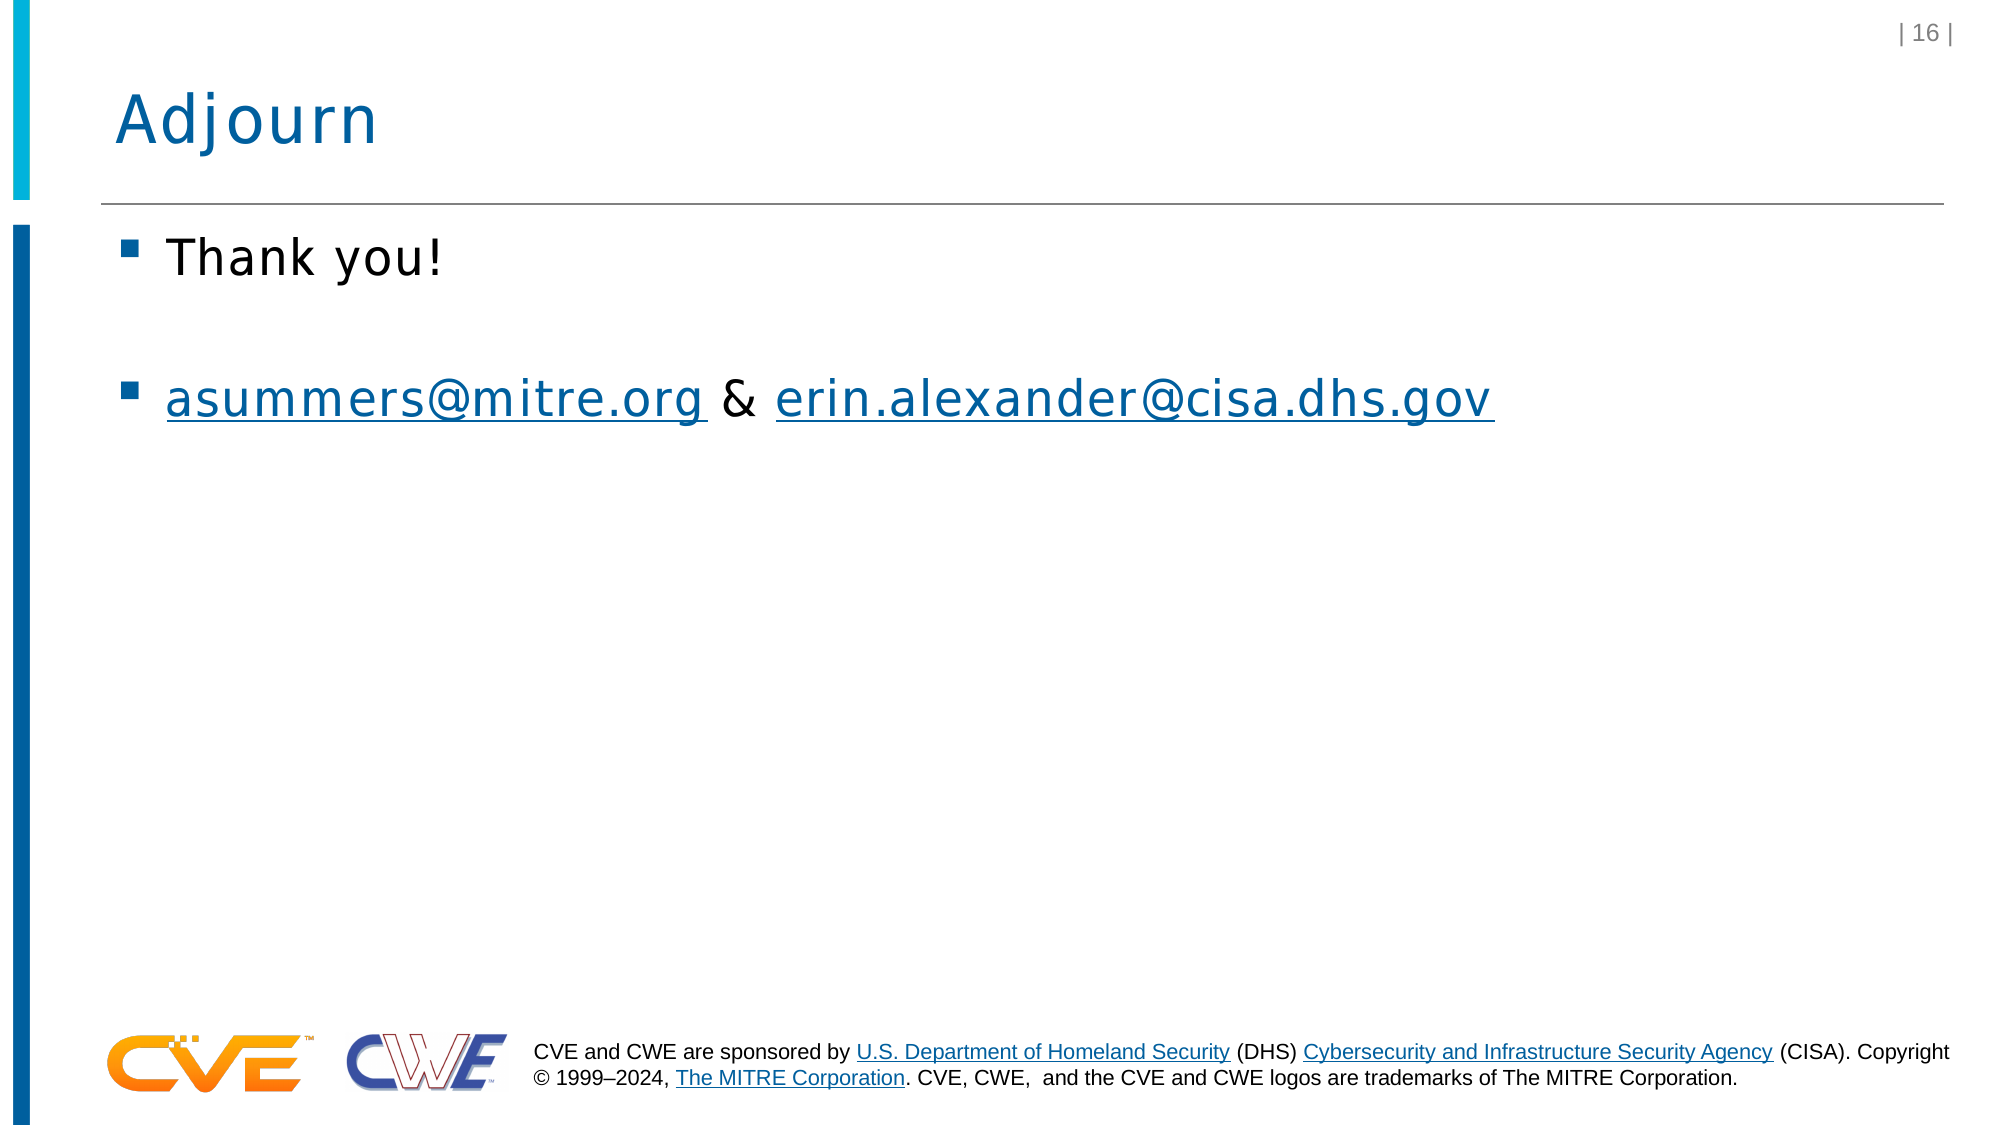

| 16 |
# Adjourn
Thank you!

asummers@mitre.org & erin.alexander@cisa.dhs.gov